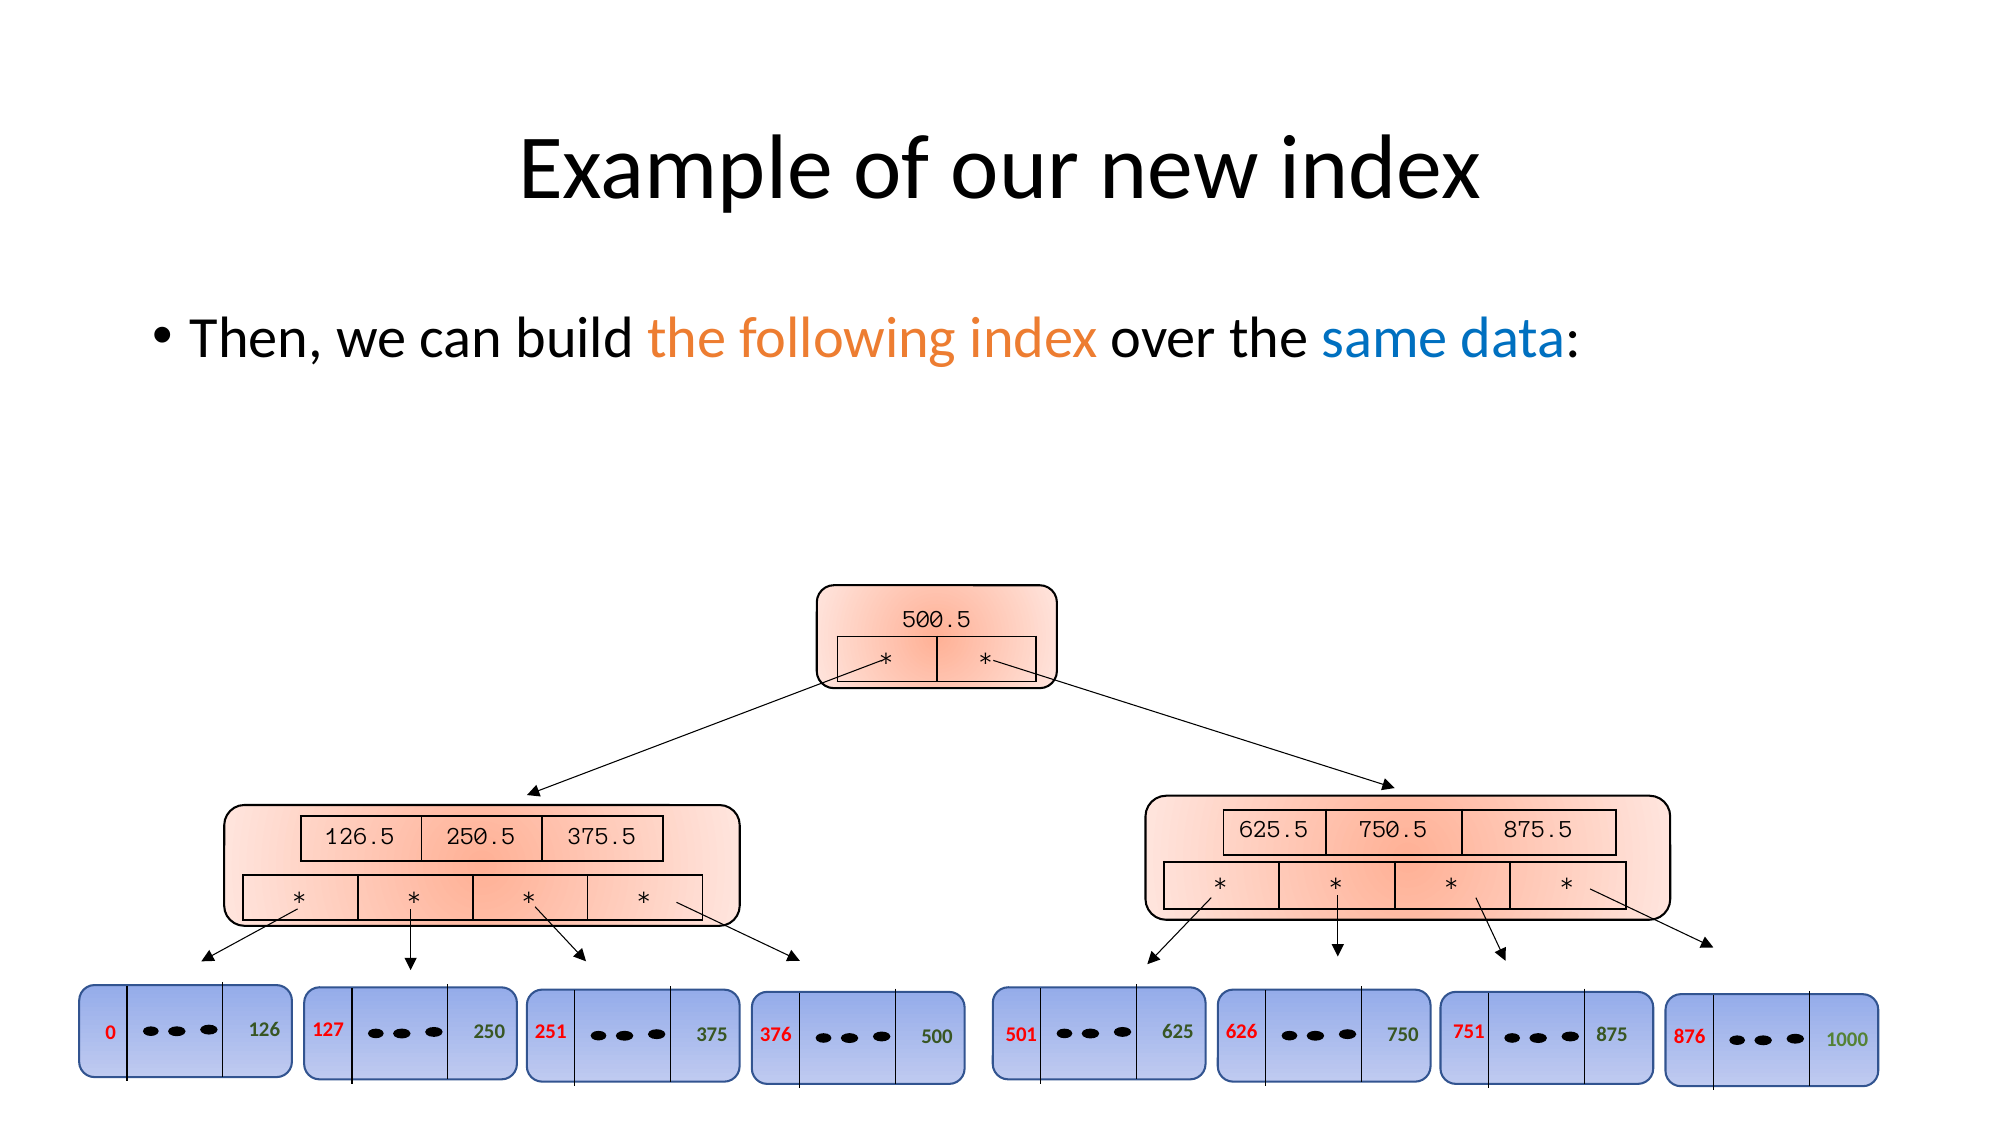

# Example of our new index
Then, we can build the following index over the same data:

500.5
| \* | \* |
| --- | --- |

| 625.5 | 750.5 | 875.5 |
| --- | --- | --- |
| 126.5 | 250.5 | 375.5 |
| --- | --- | --- |
| \* | \* | \* | \* |
| --- | --- | --- | --- |
| \* | \* | \* | \* |
| --- | --- | --- | --- |

126
127
250
251
751
625
626
0
375
376
501
875
750
500
876
1000